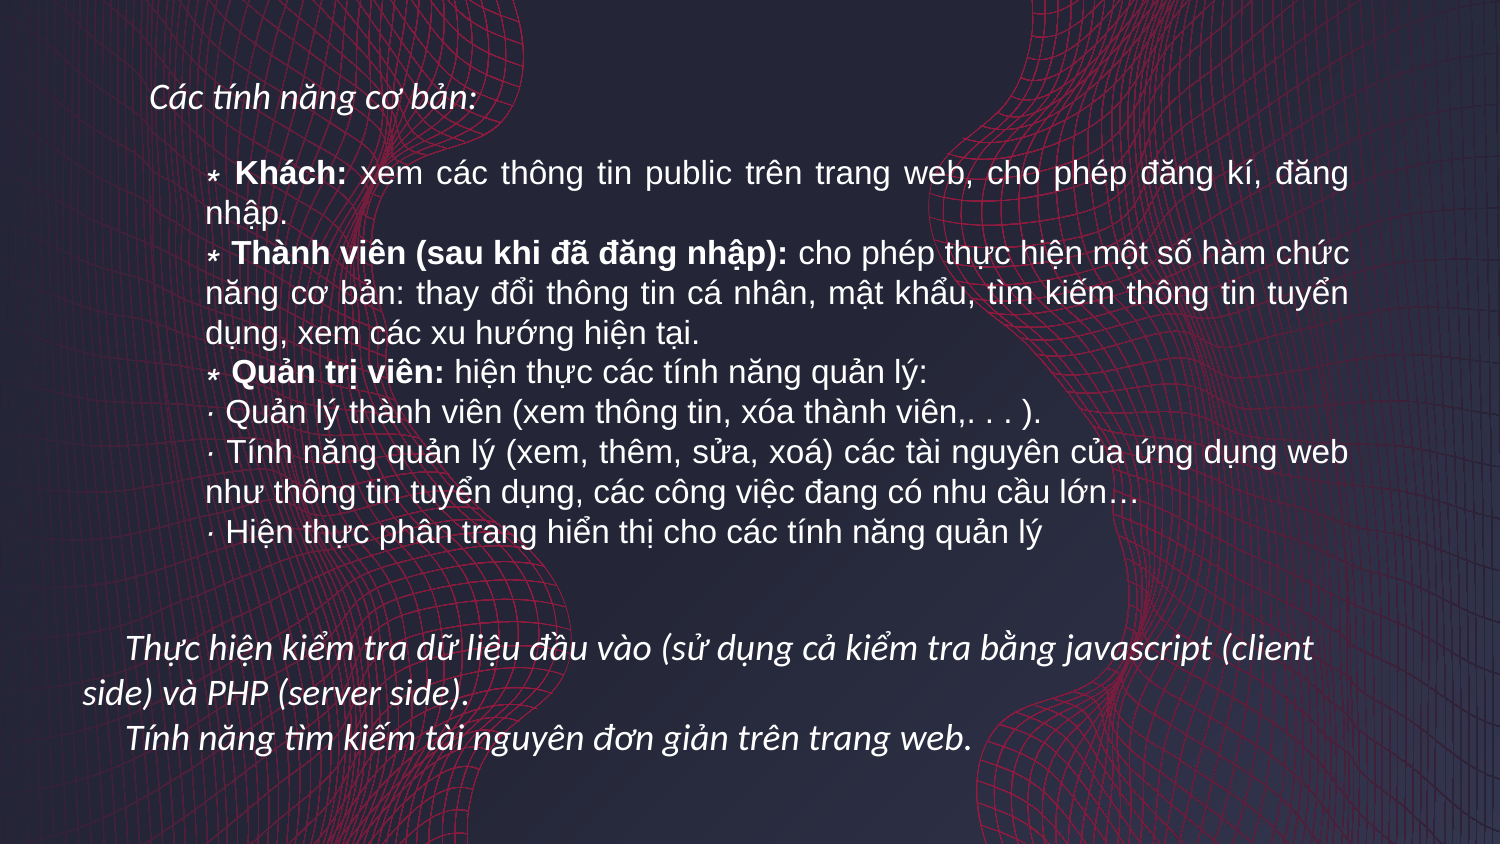

Các tính năng cơ bản:
∗ Khách: xem các thông tin public trên trang web, cho phép đăng kí, đăng nhập.
∗ Thành viên (sau khi đã đăng nhập): cho phép thực hiện một số hàm chức năng cơ bản: thay đổi thông tin cá nhân, mật khẩu, tìm kiếm thông tin tuyển dụng, xem các xu hướng hiện tại.
∗ Quản trị viên: hiện thực các tính năng quản lý:
· Quản lý thành viên (xem thông tin, xóa thành viên,. . . ).
· Tính năng quản lý (xem, thêm, sửa, xoá) các tài nguyên của ứng dụng web như thông tin tuyển dụng, các công việc đang có nhu cầu lớn…
· Hiện thực phân trang hiển thị cho các tính năng quản lý
     Thực hiện kiểm tra dữ liệu đầu vào (sử dụng cả kiểm tra bằng javascript (client side) và PHP (server side).
     Tính năng tìm kiếm tài nguyên đơn giản trên trang web.